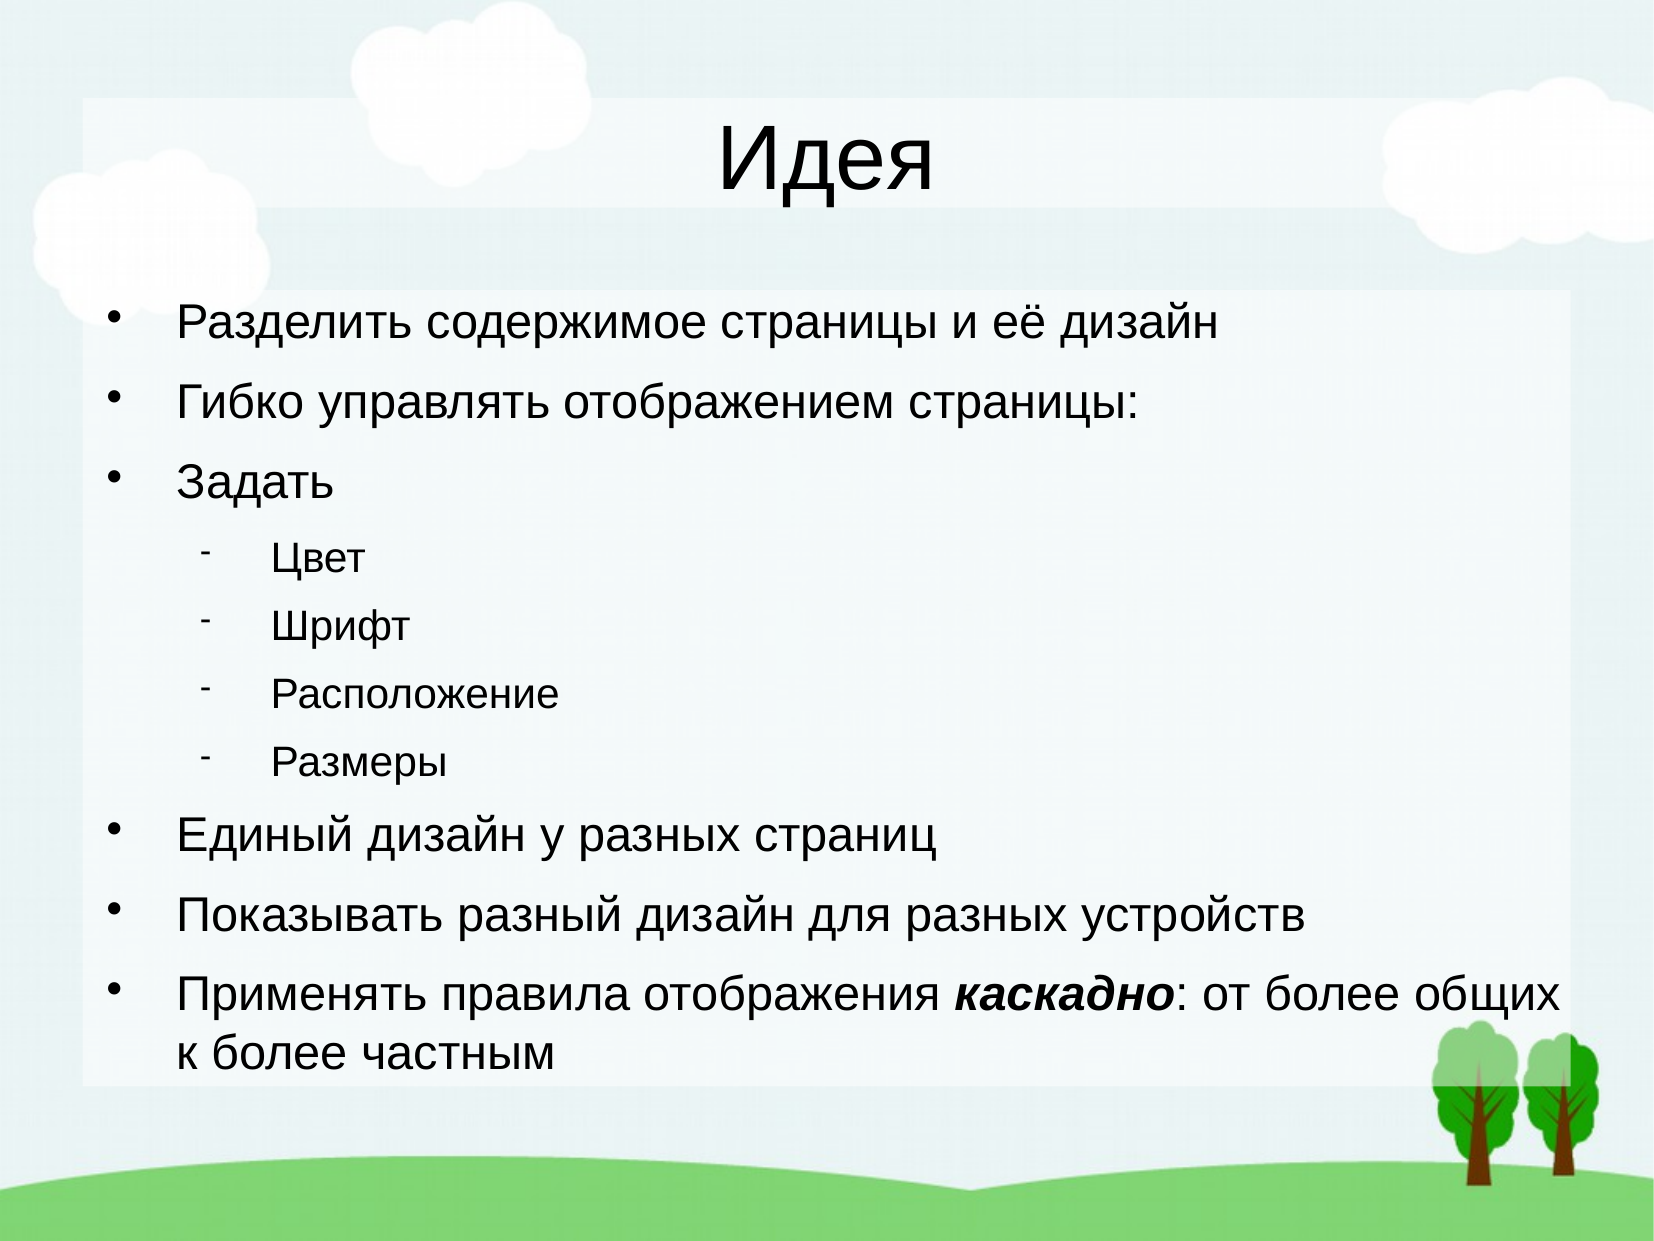

Идея
Разделить содержимое страницы и её дизайн
Гибко управлять отображением страницы:
Задать
Цвет
Шрифт
Расположение
Размеры
Единый дизайн у разных страниц
Показывать разный дизайн для разных устройств
Применять правила отображения каскадно: от более общих к более частным